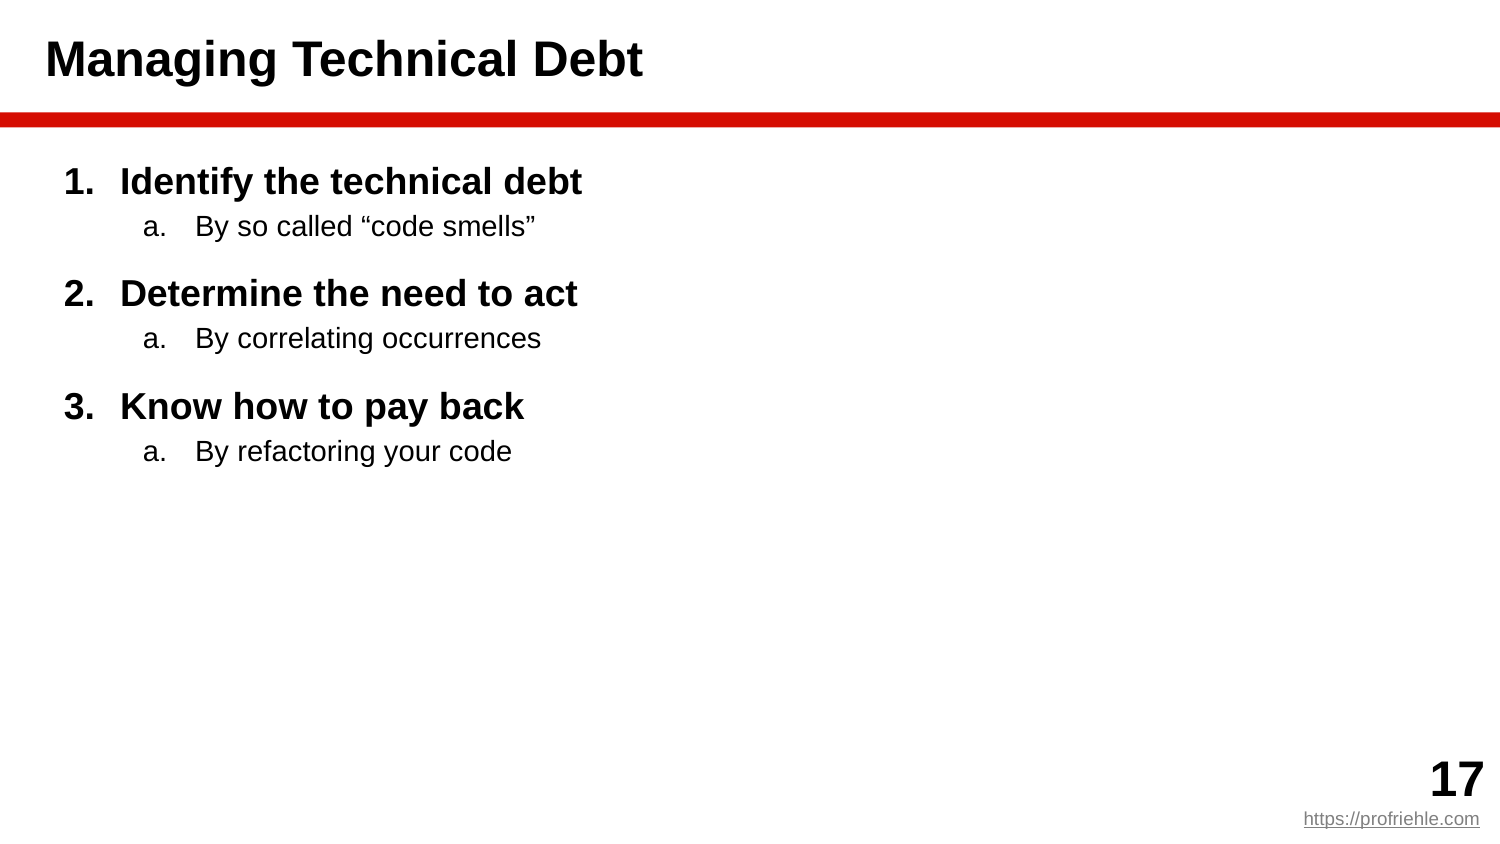

# Managing Technical Debt
Identify the technical debt
By so called “code smells”
Determine the need to act
By correlating occurrences
Know how to pay back
By refactoring your code
17
https://profriehle.com